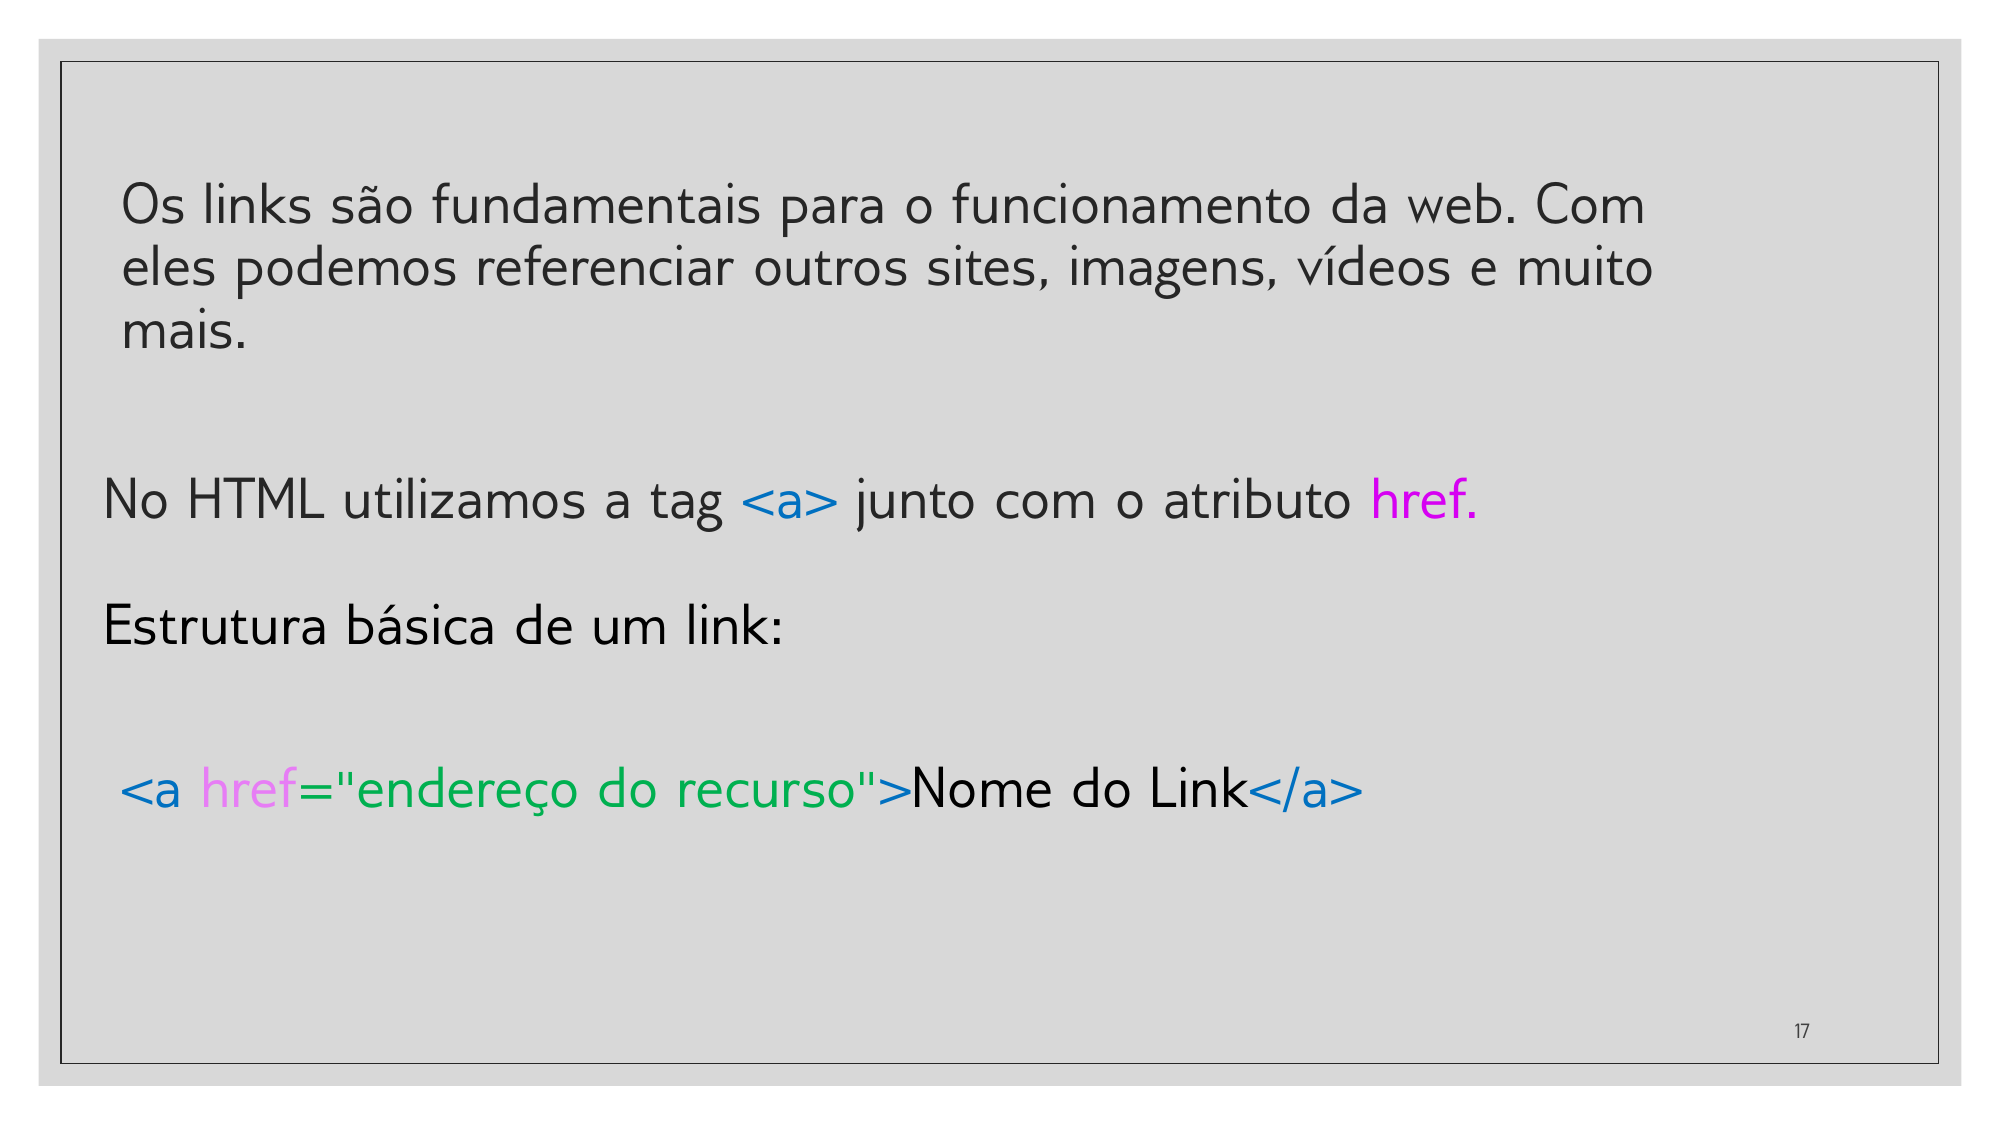

# Os links são fundamentais para o funcionamento da web. Com eles podemos referenciar outros sites, imagens, vídeos e muito mais.
No HTML utilizamos a tag <a> junto com o atributo href.

Estrutura básica de um link:
<a href="endereço do recurso">Nome do Link</a>
17